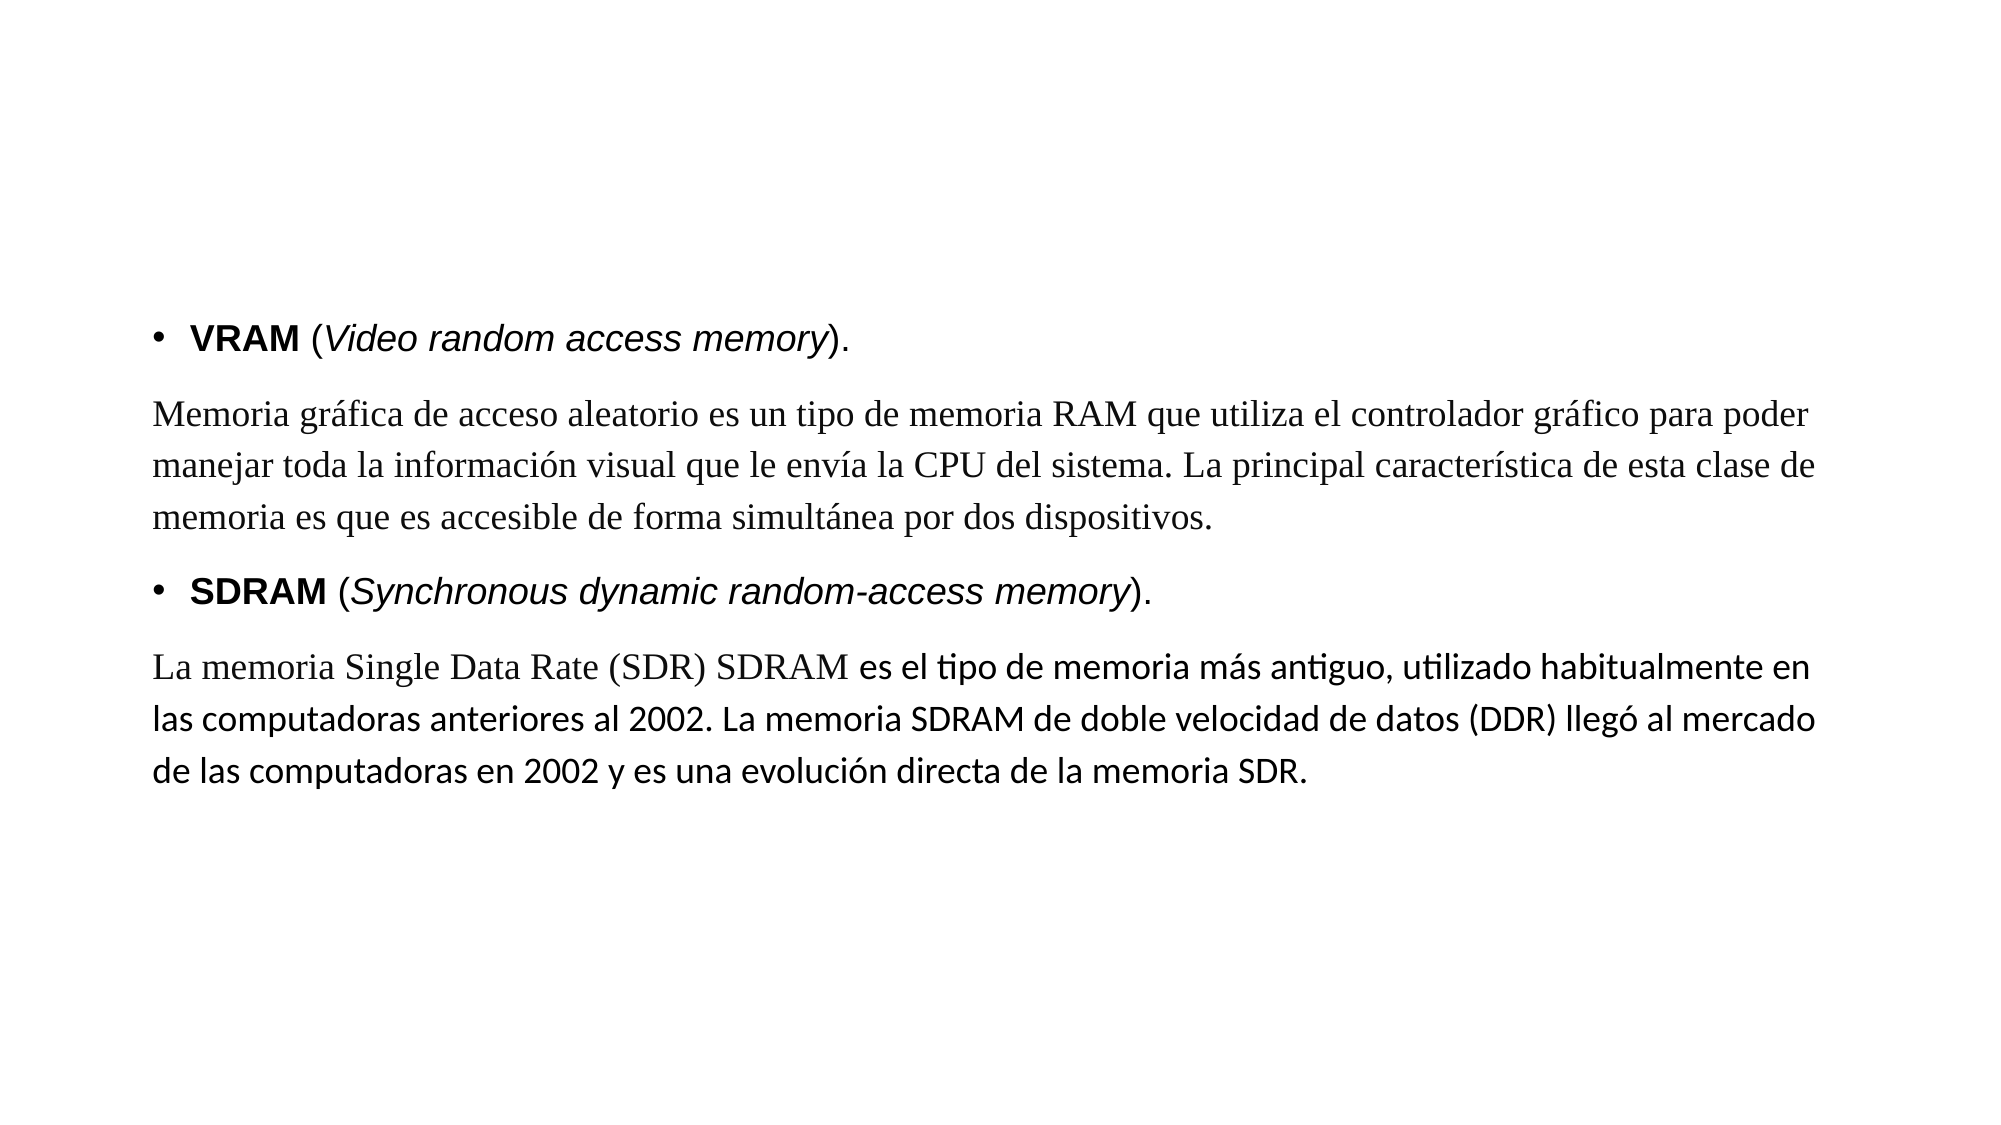

#
VRAM (Video random access memory).
Memoria gráfica de acceso aleatorio es un tipo de memoria RAM que utiliza el controlador gráfico para poder manejar toda la información visual que le envía la CPU del sistema. La principal característica de esta clase de memoria es que es accesible de forma simultánea por dos dispositivos.
SDRAM (Synchronous dynamic random-access memory).
La memoria Single Data Rate (SDR) SDRAM es el tipo de memoria más antiguo, utilizado habitualmente en las computadoras anteriores al 2002. La memoria SDRAM de doble velocidad de datos (DDR) llegó al mercado de las computadoras en 2002 y es una evolución directa de la memoria SDR.